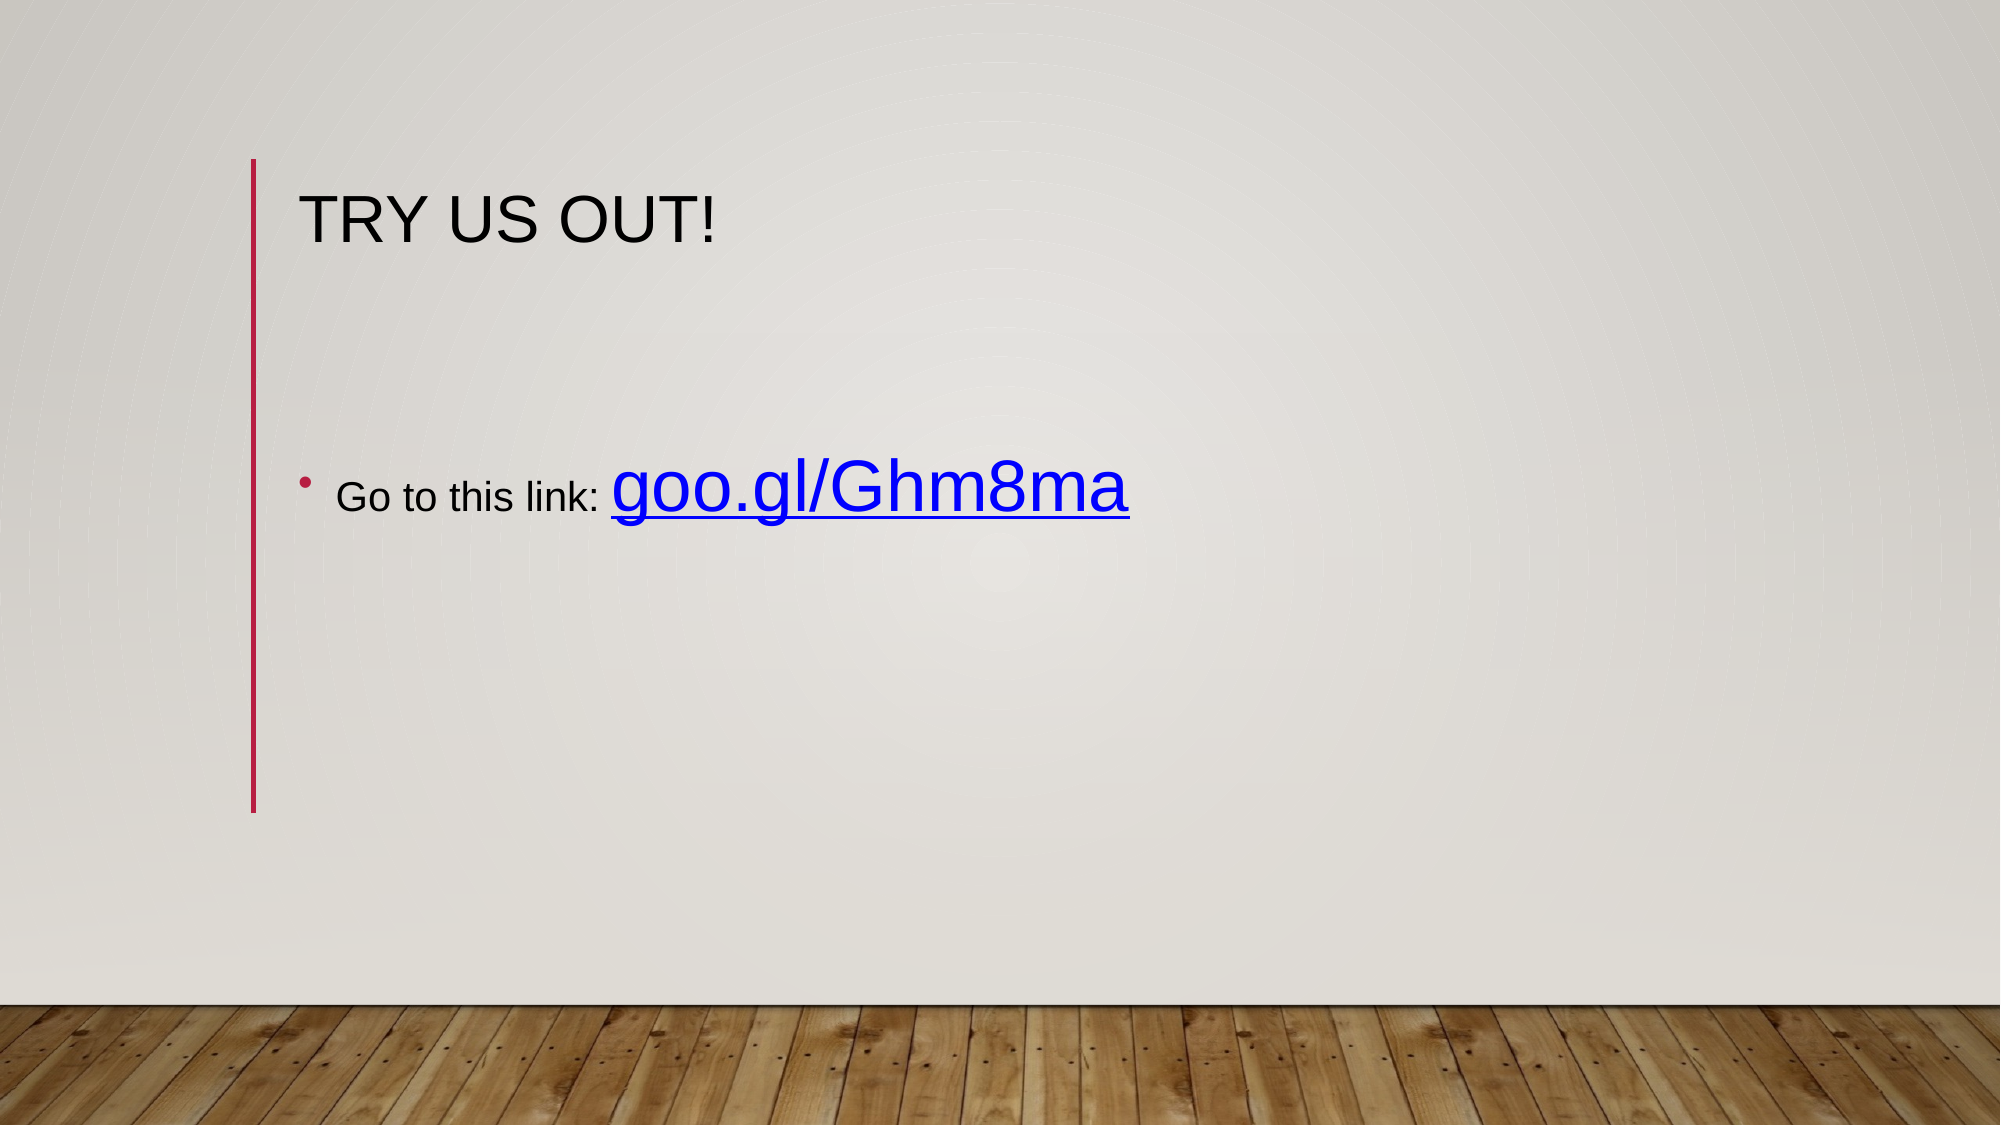

# try us out!
Go to this link: goo.gl/Ghm8ma